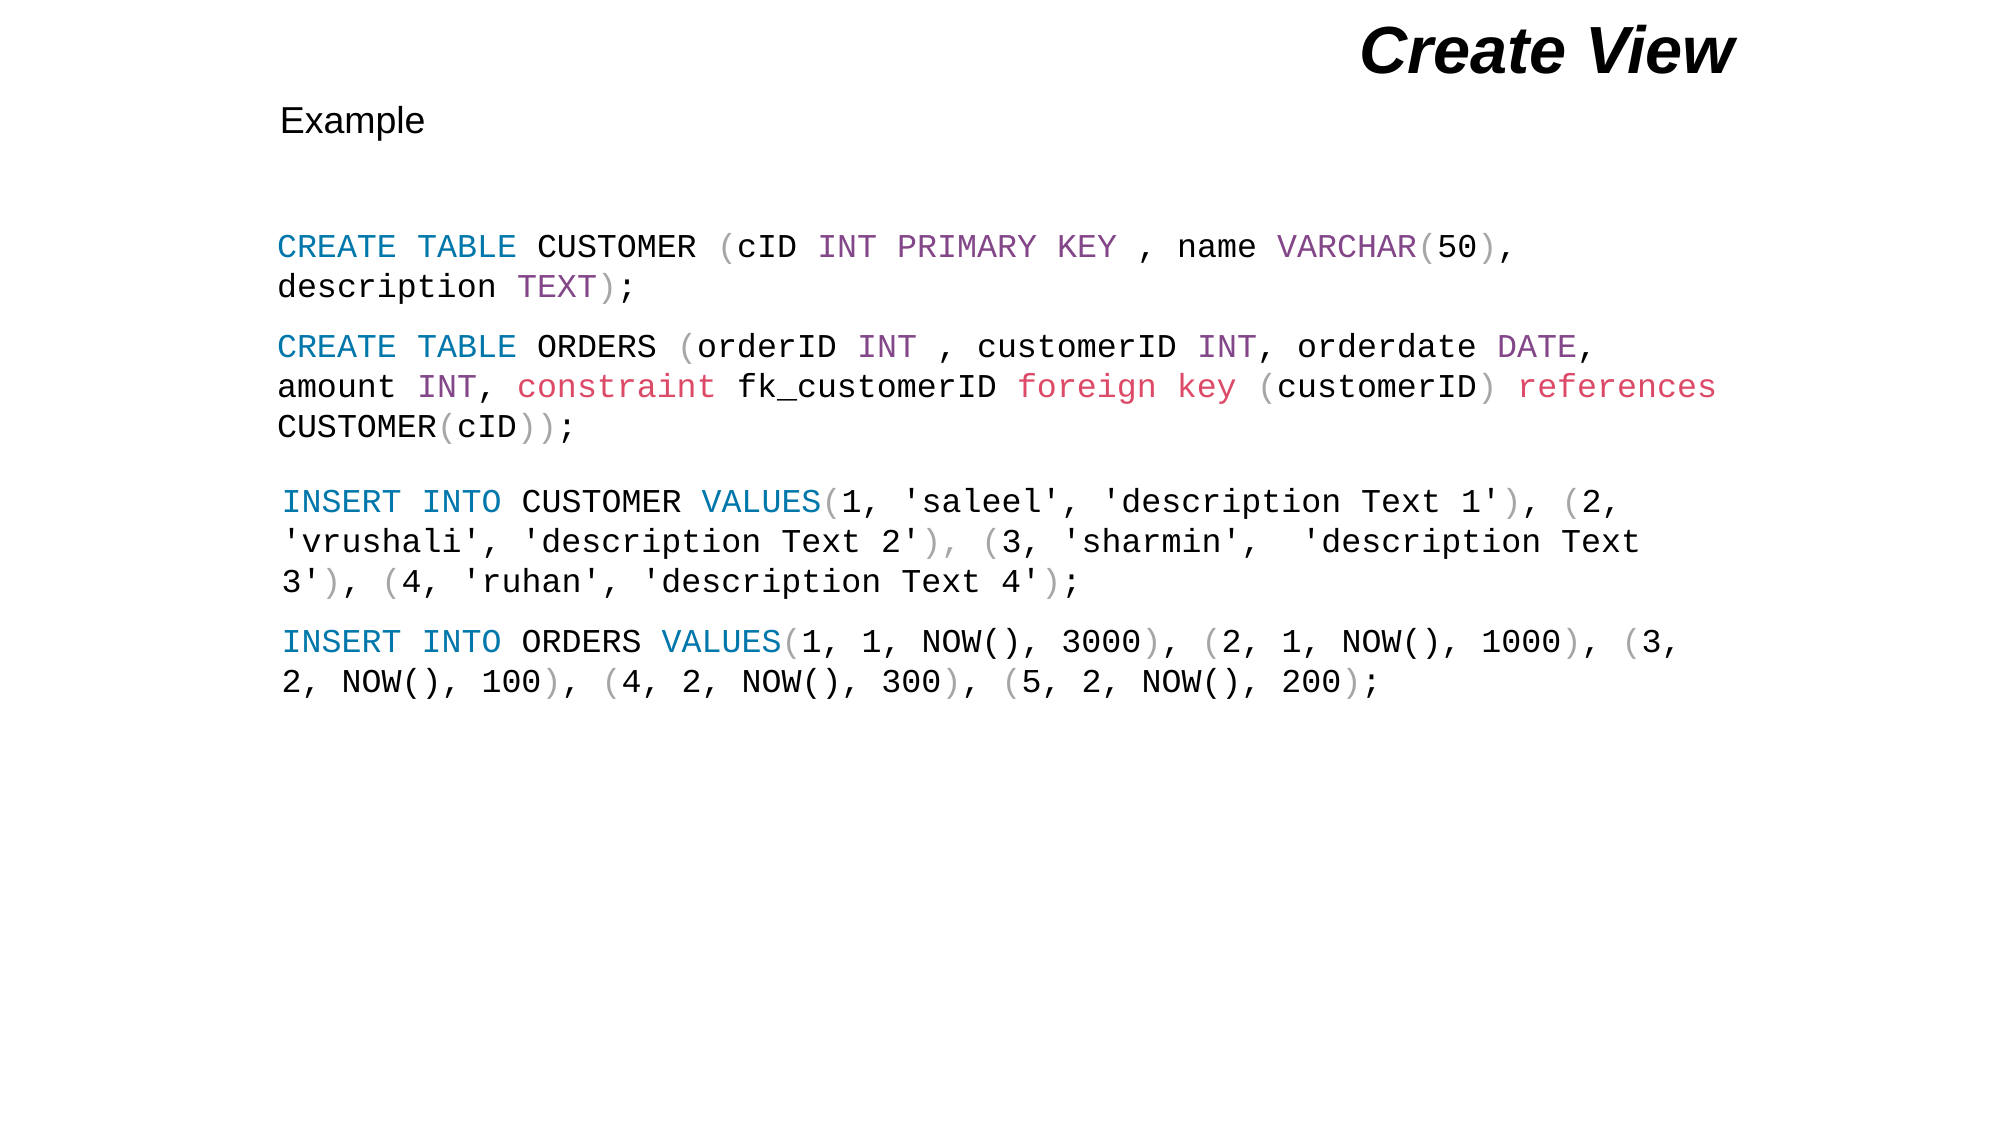

Create View
Example
CREATE TABLE CUSTOMER (cID INT PRIMARY KEY , name VARCHAR(50), description TEXT);

CREATE TABLE ORDERS (orderID INT , customerID INT, orderdate DATE, amount INT, constraint fk_customerID foreign key (customerID) references CUSTOMER(cID));
INSERT INTO CUSTOMER VALUES(1, 'saleel', 'description Text 1'), (2, 'vrushali', 'description Text 2'), (3, 'sharmin',  'description Text 3'), (4, 'ruhan', 'description Text 4');

INSERT INTO ORDERS VALUES(1, 1, NOW(), 3000), (2, 1, NOW(), 1000), (3, 2, NOW(), 100), (4, 2, NOW(), 300), (5, 2, NOW(), 200);